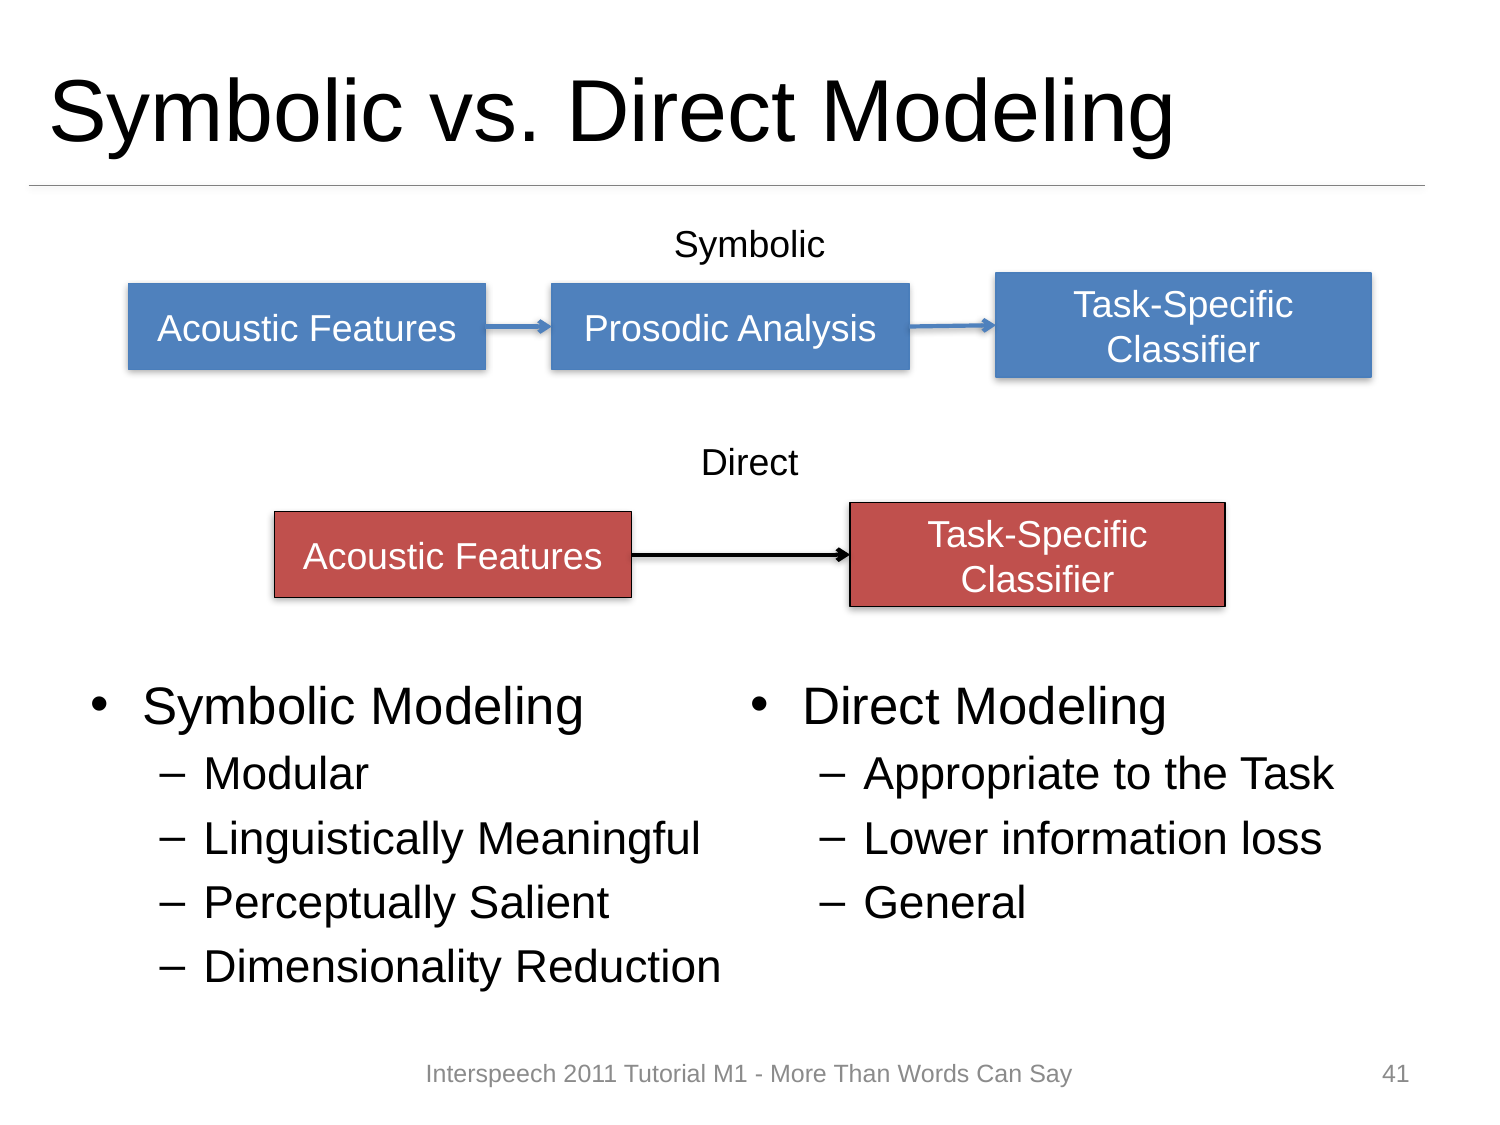

# Symbolic vs. Direct Modeling
Symbolic
Task-Specific Classifier
Acoustic Features
Prosodic Analysis
Direct
Task-Specific Classifier
Acoustic Features
Symbolic Modeling
Modular
Linguistically Meaningful
Perceptually Salient
Dimensionality Reduction
Direct Modeling
Appropriate to the Task
Lower information loss
General
Interspeech 2011 Tutorial M1 - More Than Words Can Say
41